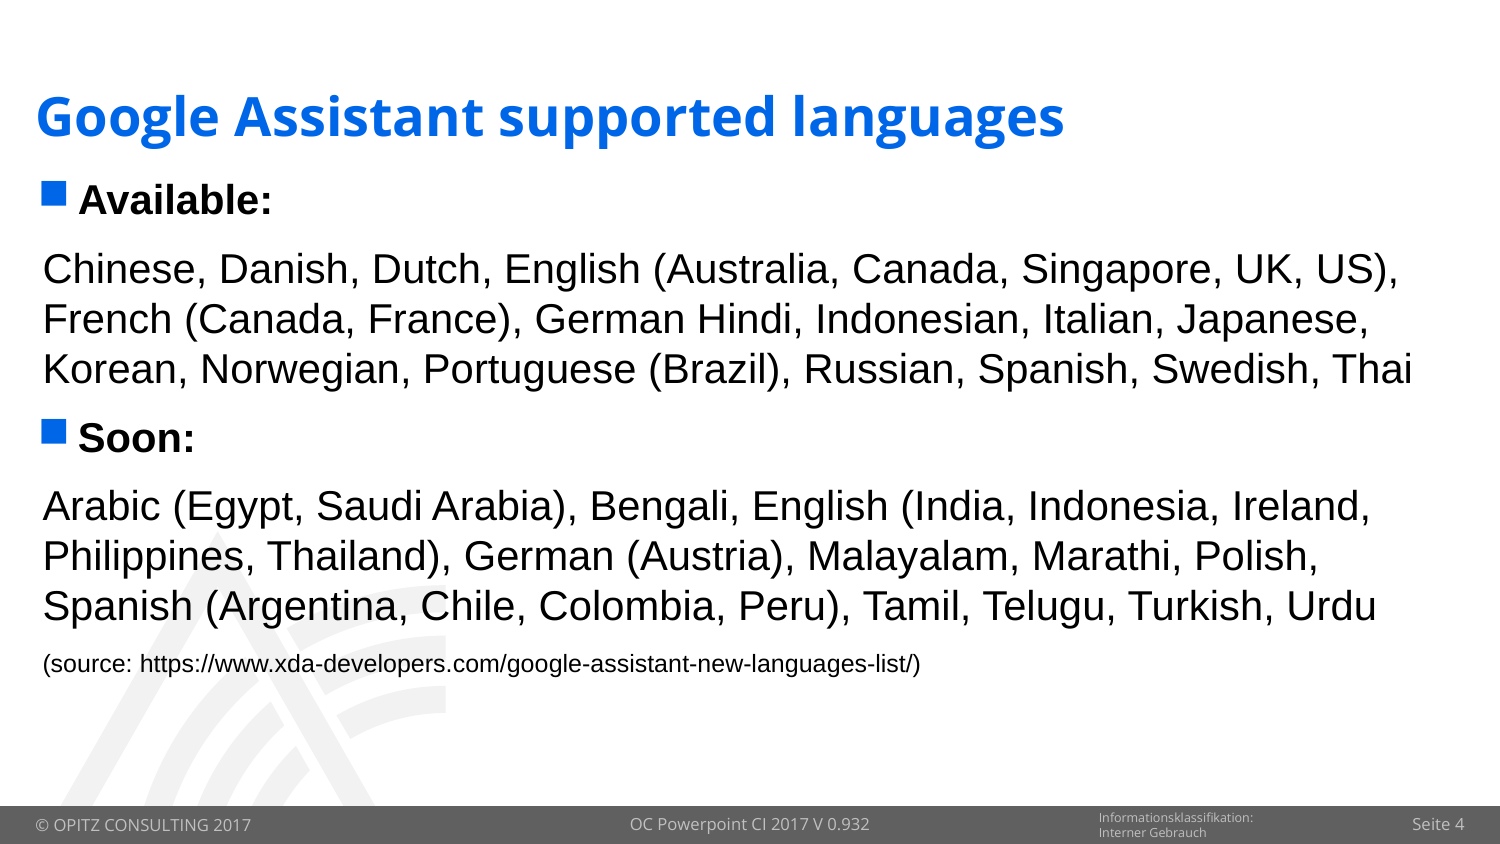

# Google Assistant supported languages
Available:
Chinese, Danish, Dutch, English (Australia, Canada, Singapore, UK, US), French (Canada, France), German Hindi, Indonesian, Italian, Japanese, Korean, Norwegian, Portuguese (Brazil), Russian, Spanish, Swedish, Thai
Soon:
Arabic (Egypt, Saudi Arabia), Bengali, English (India, Indonesia, Ireland, Philippines, Thailand), German (Austria), Malayalam, Marathi, Polish, Spanish (Argentina, Chile, Colombia, Peru), Tamil, Telugu, Turkish, Urdu
(source: https://www.xda-developers.com/google-assistant-new-languages-list/)

OC Powerpoint CI 2017 V 0.932
Seite 4